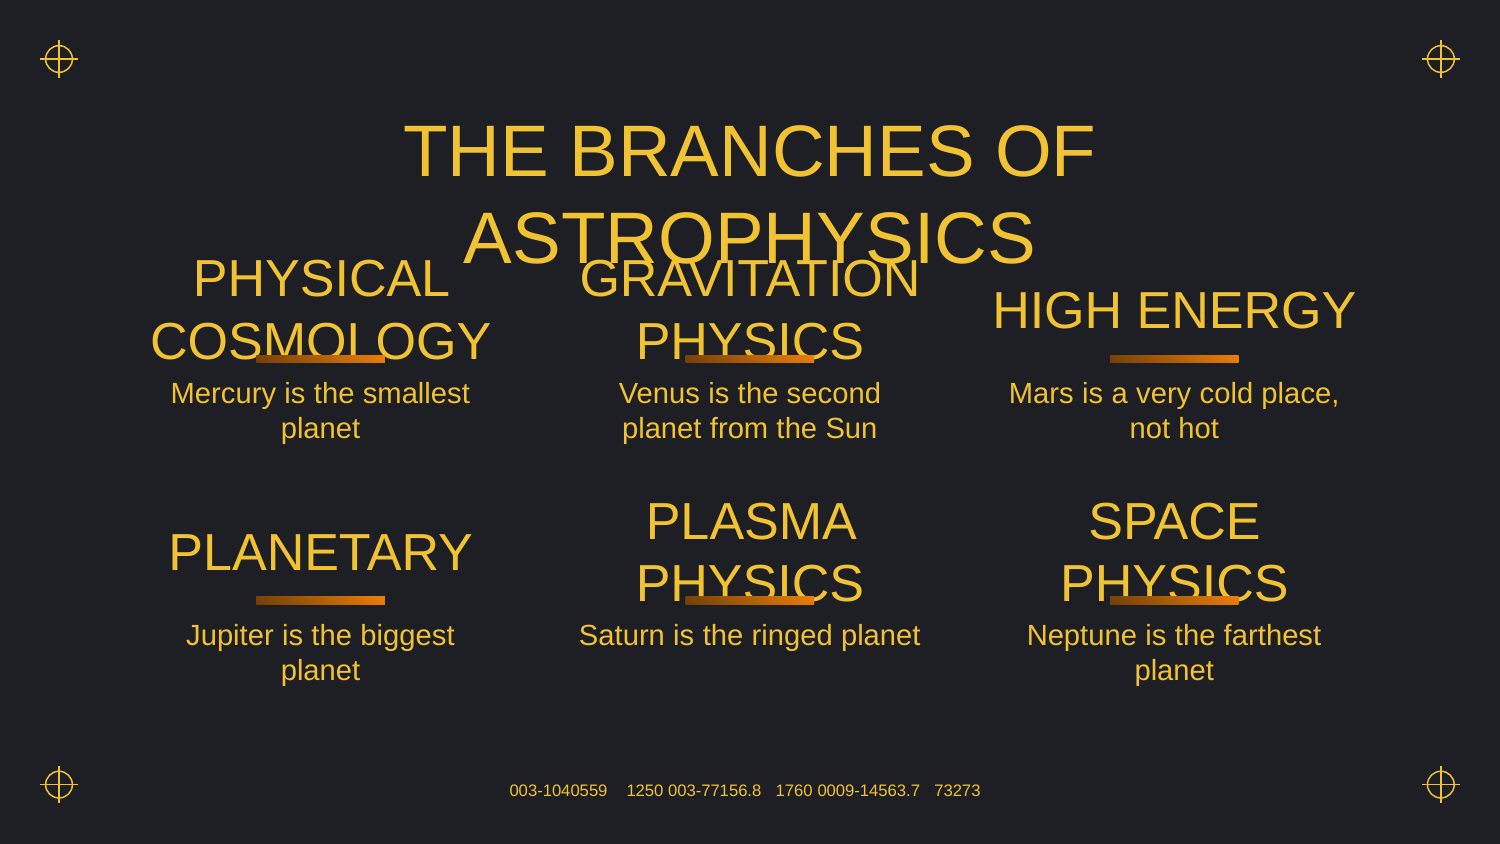

# THE BRANCHES OF ASTROPHYSICS
GRAVITATION PHYSICS
HIGH ENERGY
PHYSICAL COSMOLOGY

Mercury is the smallest planet
Venus is the second planet from the Sun
Mars is a very cold place, not hot
PLASMA PHYSICS
SPACE PHYSICS
PLANETARY

Jupiter is the biggest planet
Saturn is the ringed planet
Neptune is the farthest planet